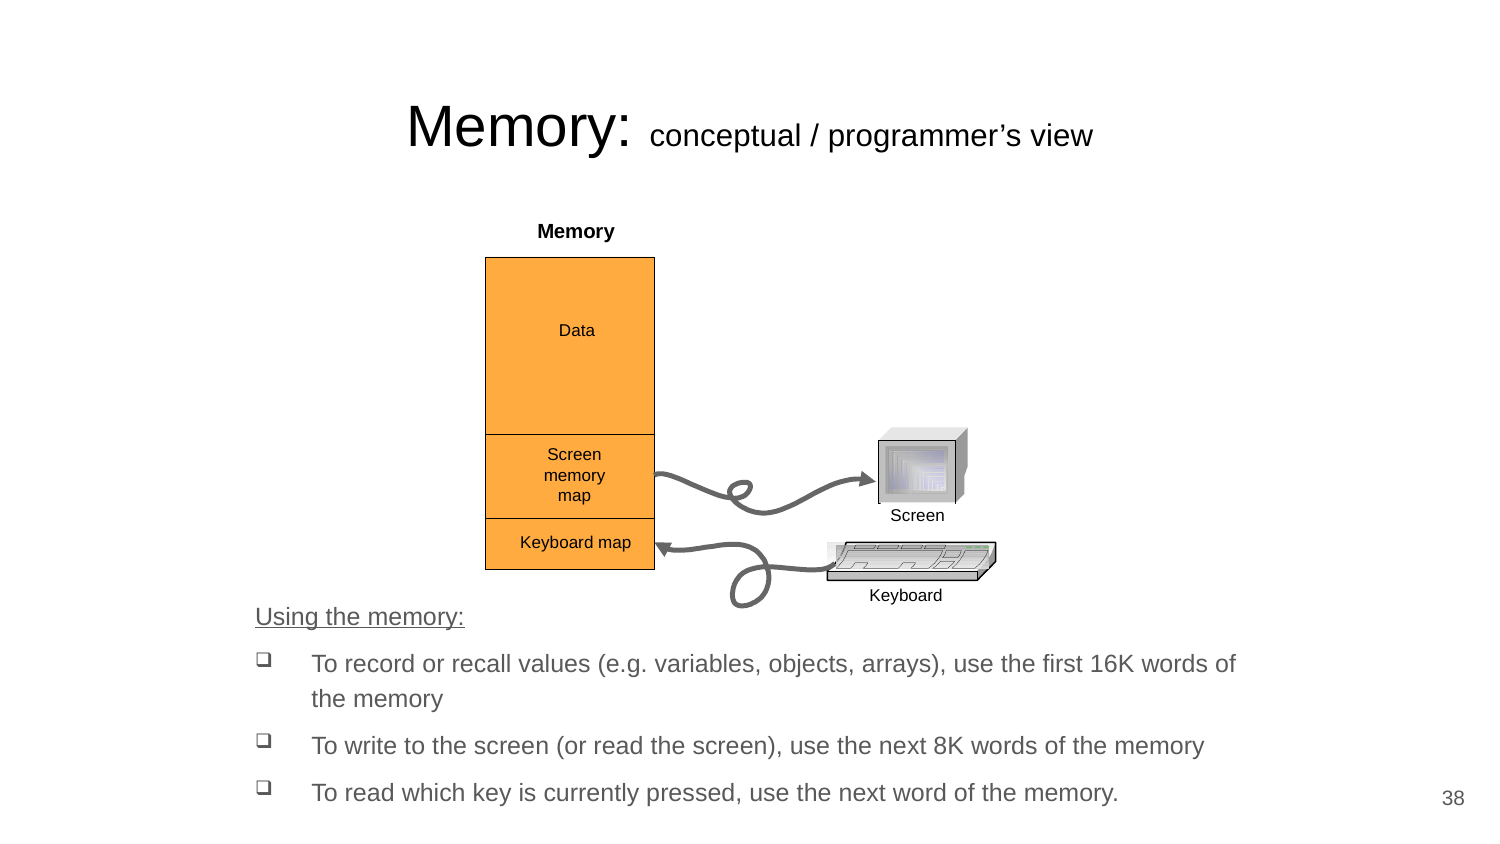

Memory: conceptual / programmer’s view

         Memory

Data

Screen memory map

Screen

Keyboard map

Keyboard
Using the memory:
To record or recall values (e.g. variables, objects, arrays), use the first 16K words of the memory
To write to the screen (or read the screen), use the next 8K words of the memory
To read which key is currently pressed, use the next word of the memory.
38